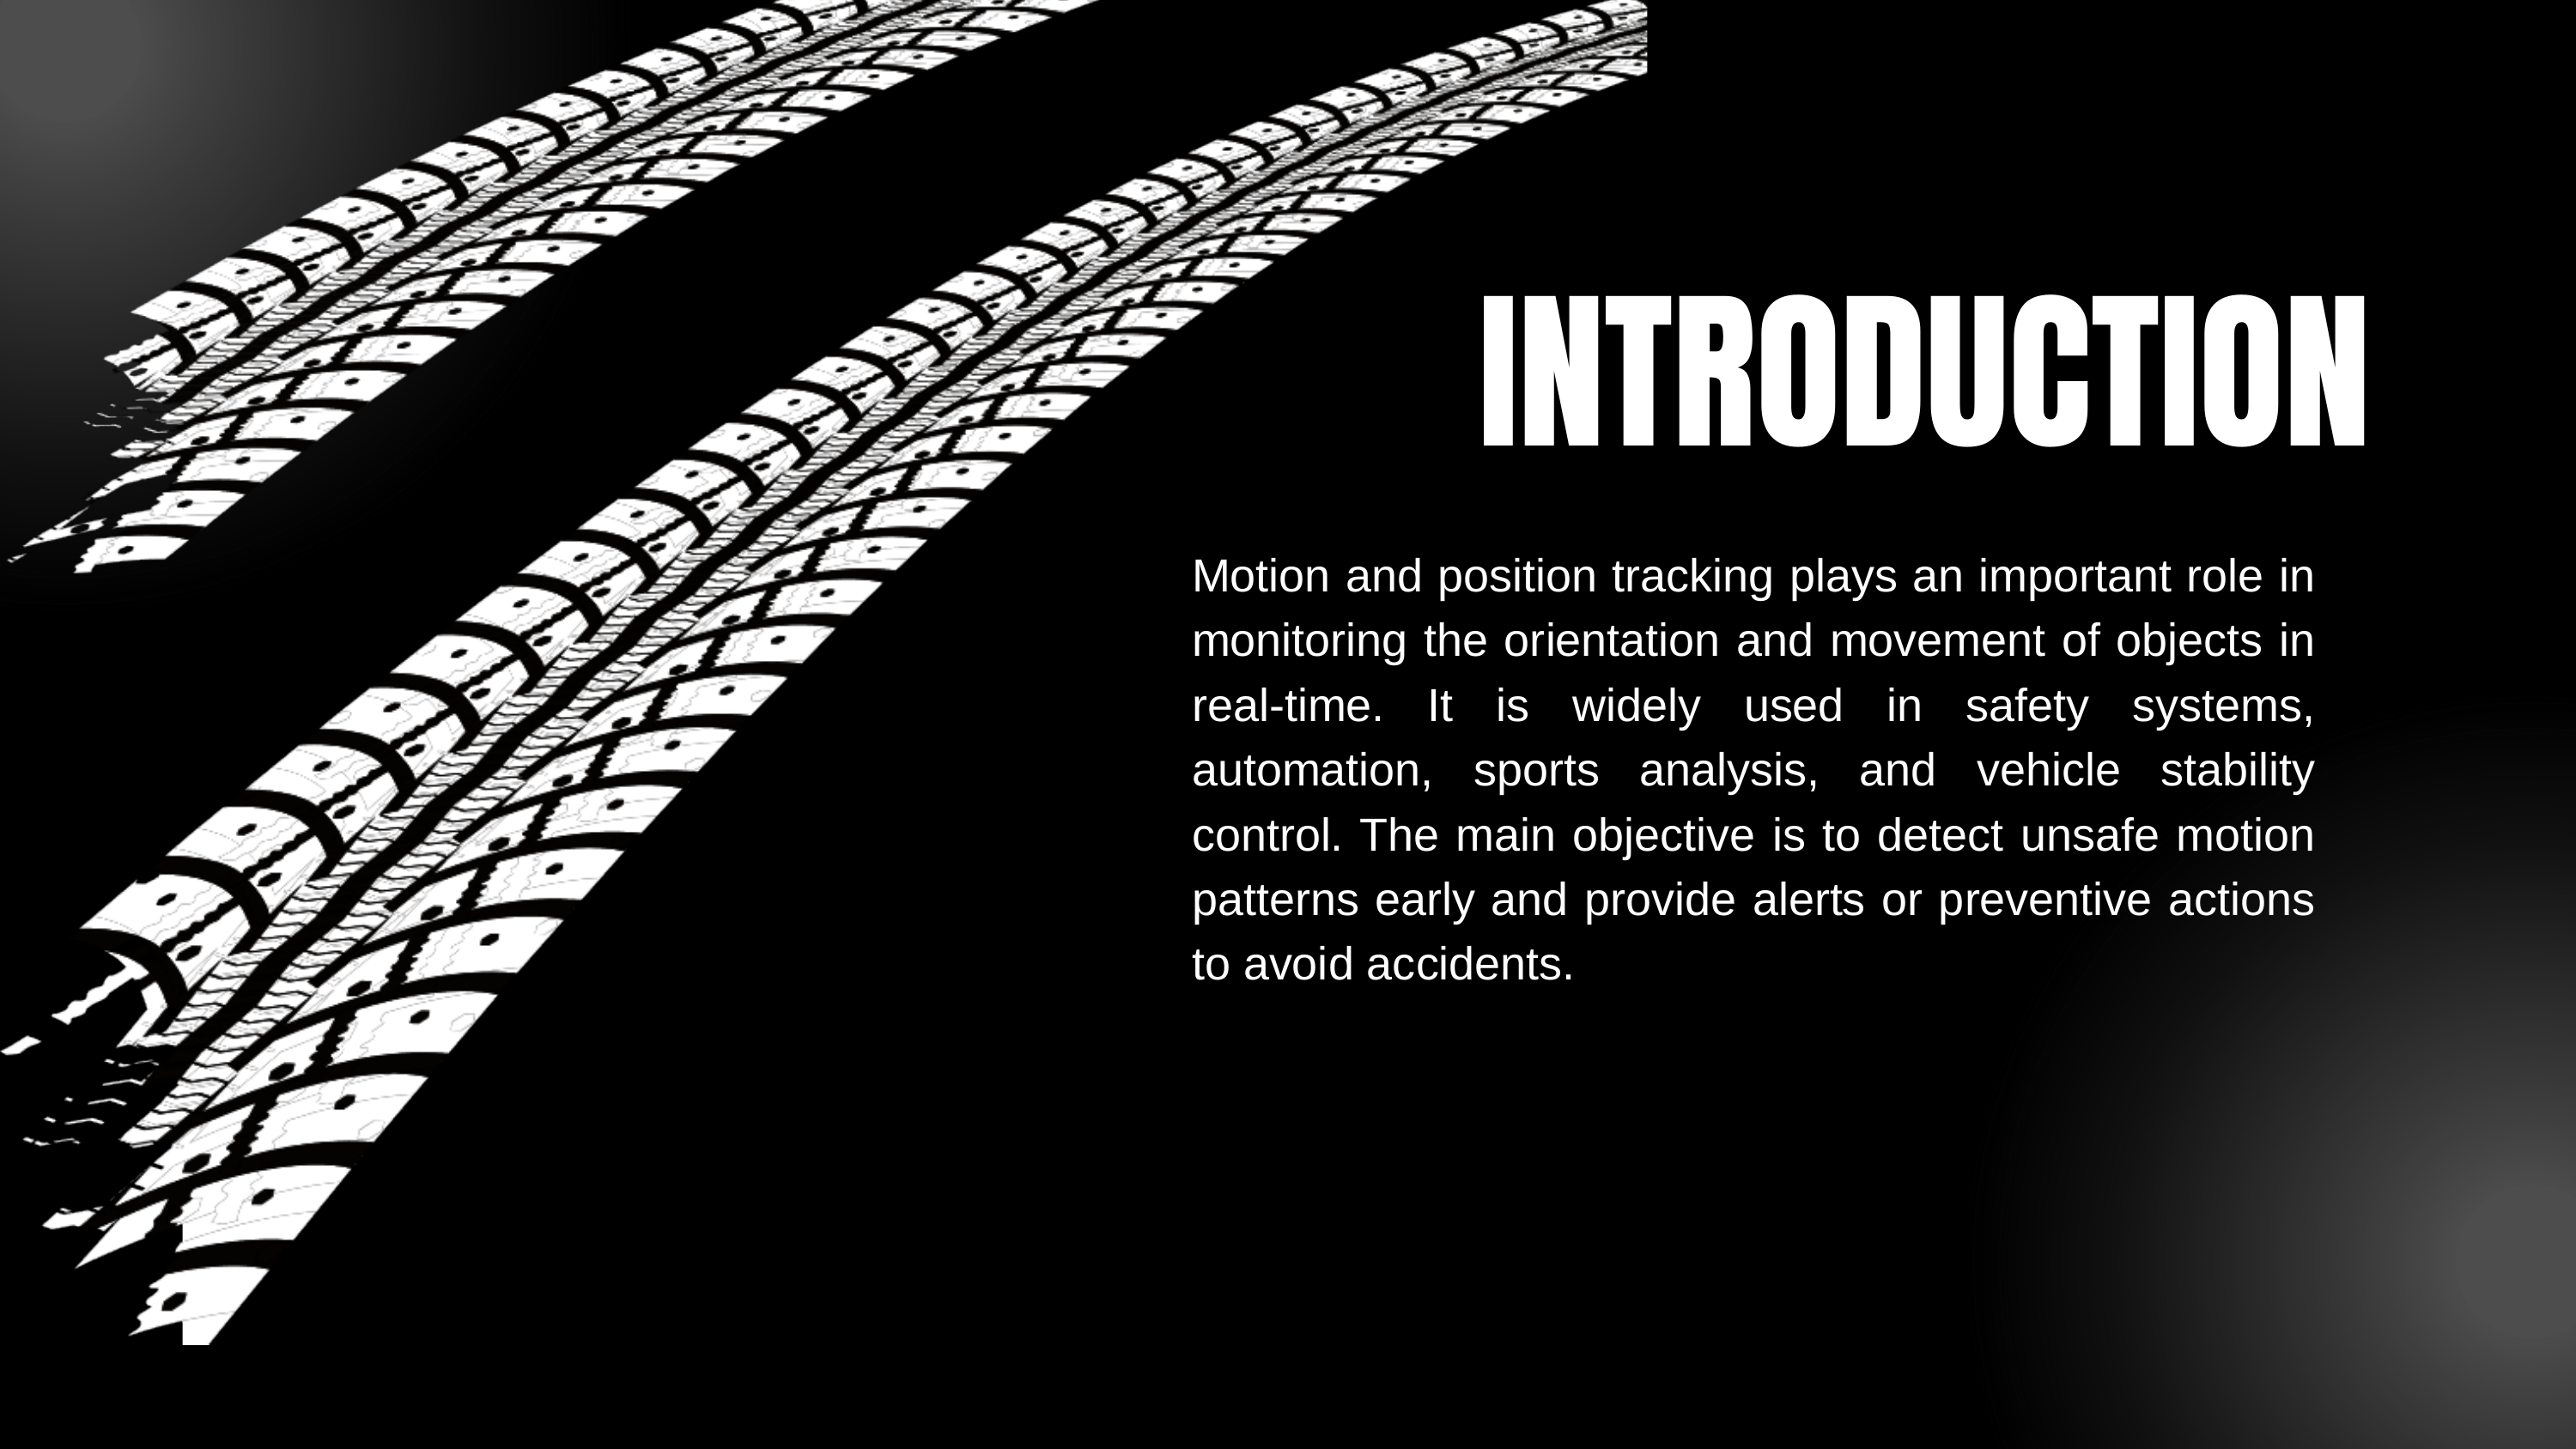

INTRODUCTION
Motion and position tracking plays an important role in monitoring the orientation and movement of objects in real-time. It is widely used in safety systems, automation, sports analysis, and vehicle stability control. The main objective is to detect unsafe motion patterns early and provide alerts or preventive actions to avoid accidents.